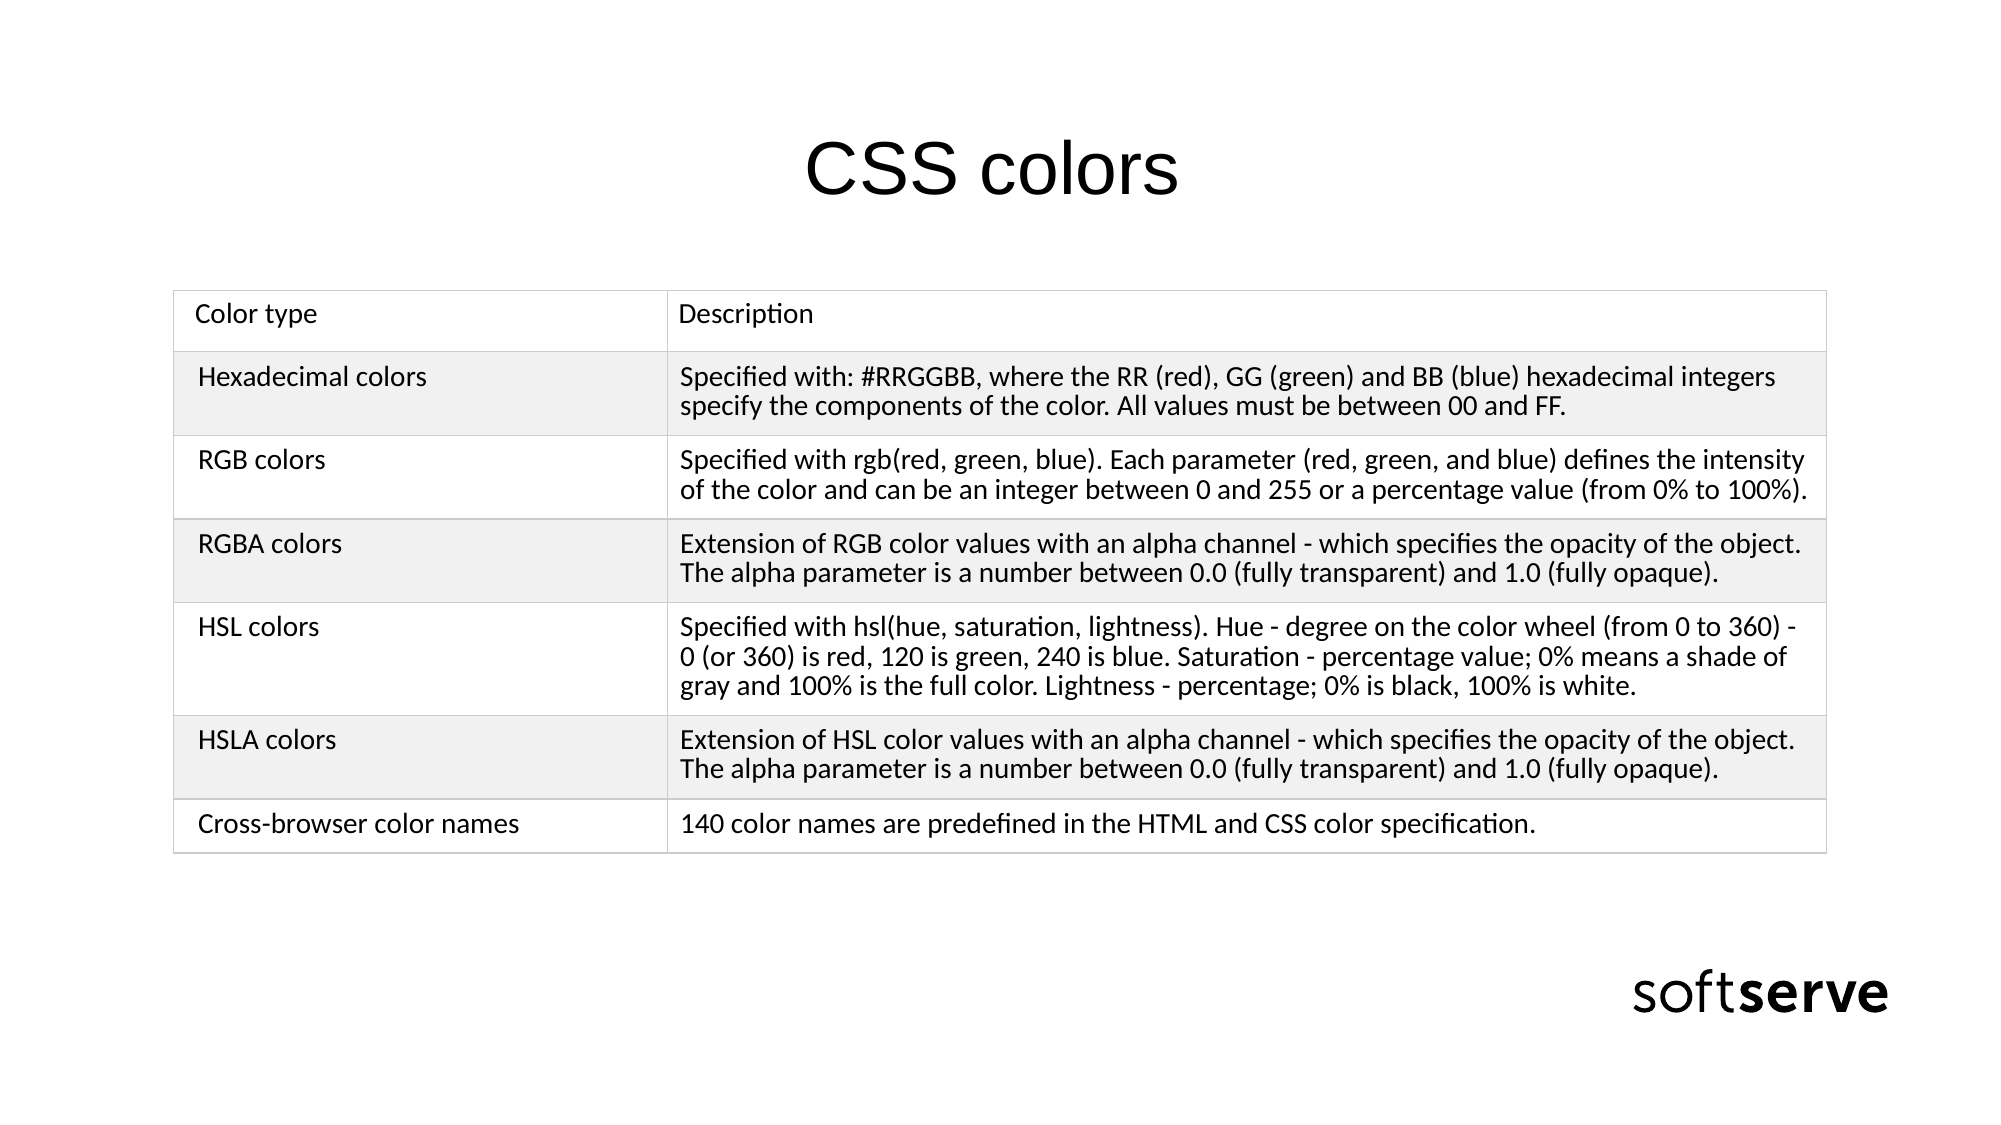

# CSS colors
| Color type | Description |
| --- | --- |
| Hexadecimal colors | Specified with: #RRGGBB, where the RR (red), GG (green) and BB (blue) hexadecimal integers specify the components of the color. All values must be between 00 and FF. |
| RGB colors | Specified with rgb(red, green, blue). Each parameter (red, green, and blue) defines the intensity of the color and can be an integer between 0 and 255 or a percentage value (from 0% to 100%). |
| RGBA colors | Extension of RGB color values with an alpha channel - which specifies the opacity of the object. The alpha parameter is a number between 0.0 (fully transparent) and 1.0 (fully opaque). |
| HSL colors | Specified with hsl(hue, saturation, lightness). Hue - degree on the color wheel (from 0 to 360) - 0 (or 360) is red, 120 is green, 240 is blue. Saturation - percentage value; 0% means a shade of gray and 100% is the full color. Lightness - percentage; 0% is black, 100% is white. |
| HSLA colors | Extension of HSL color values with an alpha channel - which specifies the opacity of the object. The alpha parameter is a number between 0.0 (fully transparent) and 1.0 (fully opaque). |
| Cross-browser color names | 140 color names are predefined in the HTML and CSS color specification. |